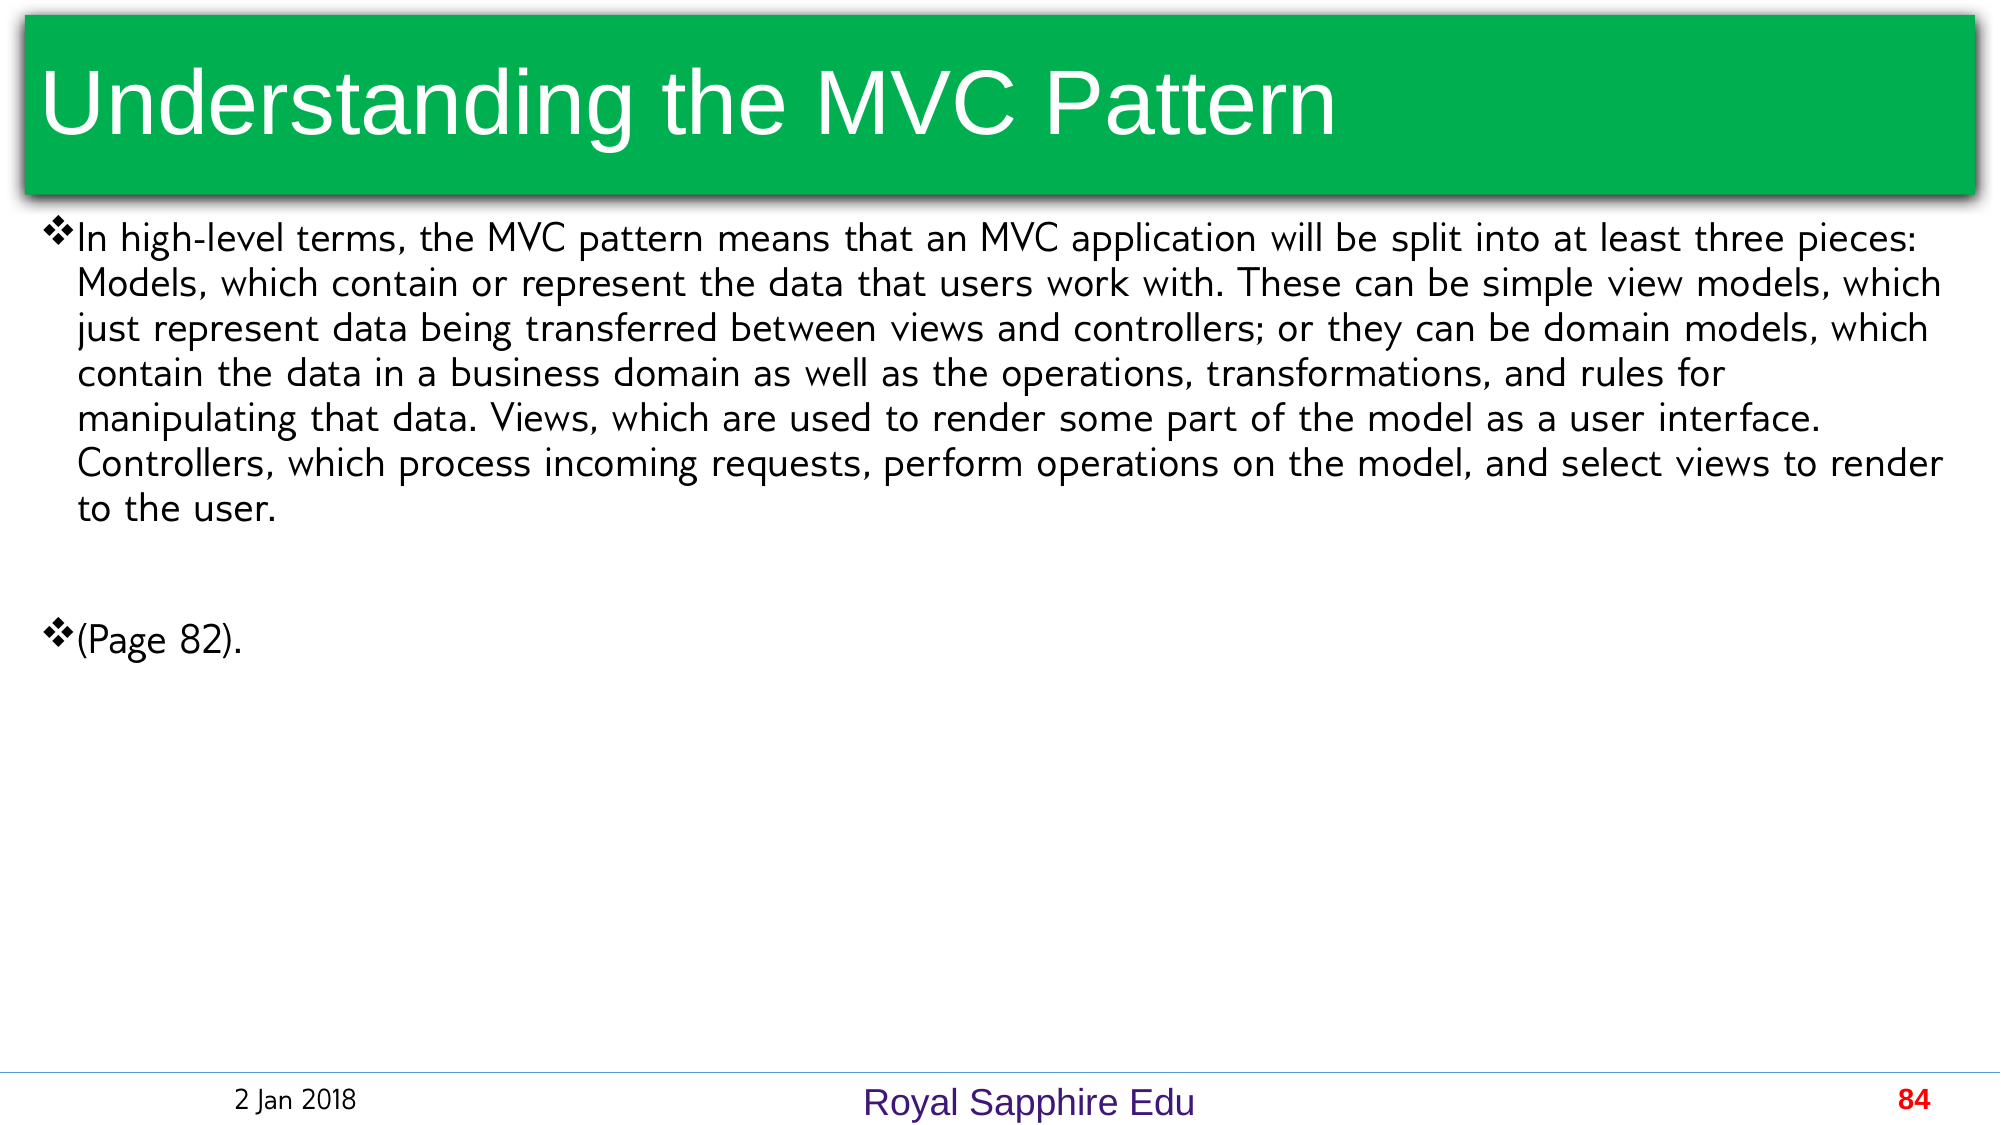

# Understanding the MVC Pattern
In high-level terms, the MVC pattern means that an MVC application will be split into at least three pieces: Models, which contain or represent the data that users work with. These can be simple view models, which just represent data being transferred between views and controllers; or they can be domain models, which contain the data in a business domain as well as the operations, transformations, and rules for manipulating that data. Views, which are used to render some part of the model as a user interface. Controllers, which process incoming requests, perform operations on the model, and select views to render to the user.

(Page 82).
2 Jan 2018
84